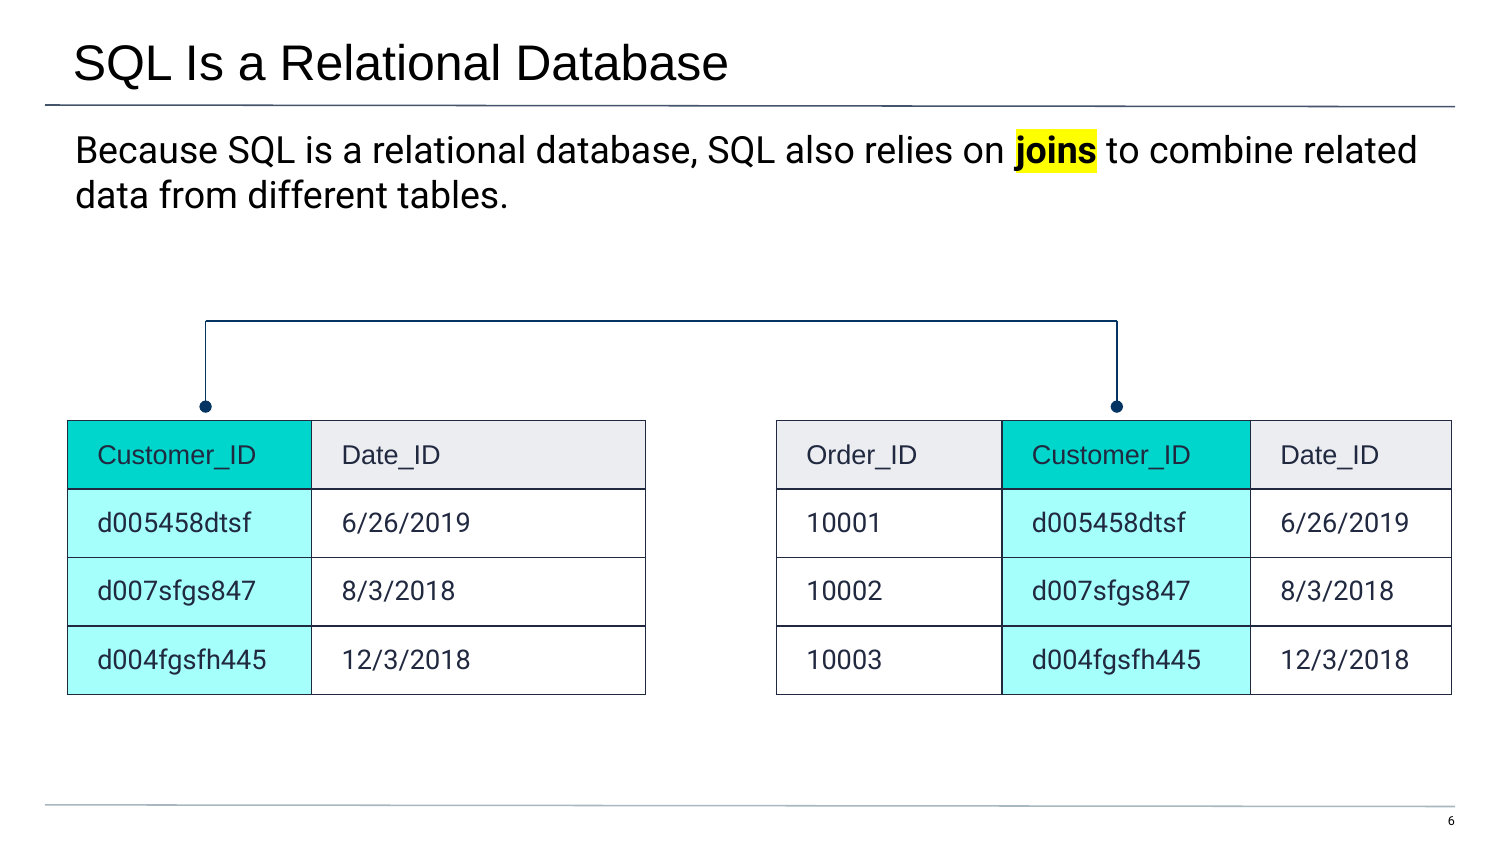

# SQL Is a Relational Database
Because SQL is a relational database, SQL also relies on joins to combine related data from different tables.
| Customer\_ID | Date\_ID |
| --- | --- |
| d005458dtsf | 6/26/2019 |
| d007sfgs847 | 8/3/2018 |
| d004fgsfh445 | 12/3/2018 |
| Order\_ID | Customer\_ID | Date\_ID |
| --- | --- | --- |
| 10001 | d005458dtsf | 6/26/2019 |
| 10002 | d007sfgs847 | 8/3/2018 |
| 10003 | d004fgsfh445 | 12/3/2018 |